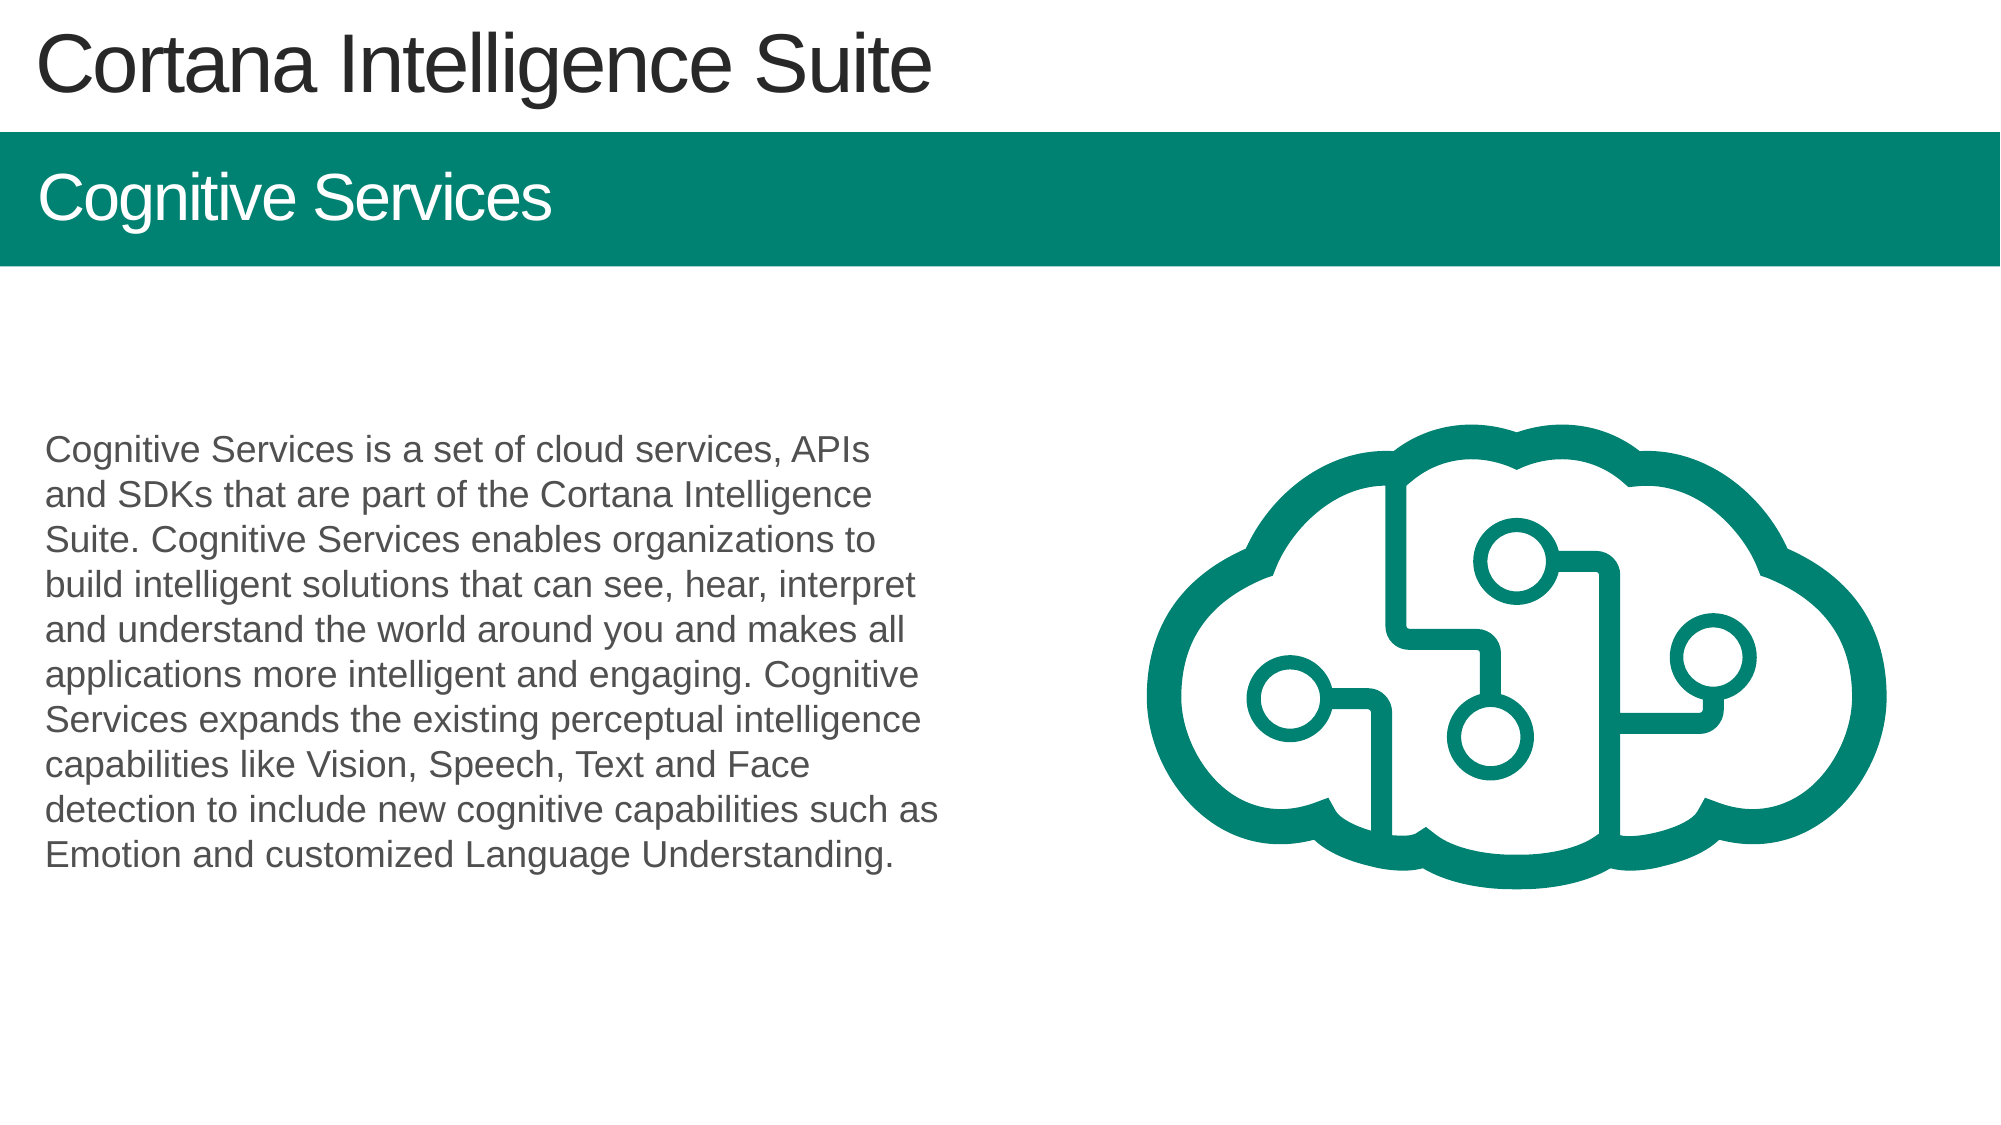

Cortana Intelligence Suite
Cognitive Services
Cognitive Services is a set of cloud services, APIs and SDKs that are part of the Cortana Intelligence Suite. Cognitive Services enables organizations to build intelligent solutions that can see, hear, interpret and understand the world around you and makes all applications more intelligent and engaging. Cognitive Services expands the existing perceptual intelligence capabilities like Vision, Speech, Text and Face detection to include new cognitive capabilities such as Emotion and customized Language Understanding.